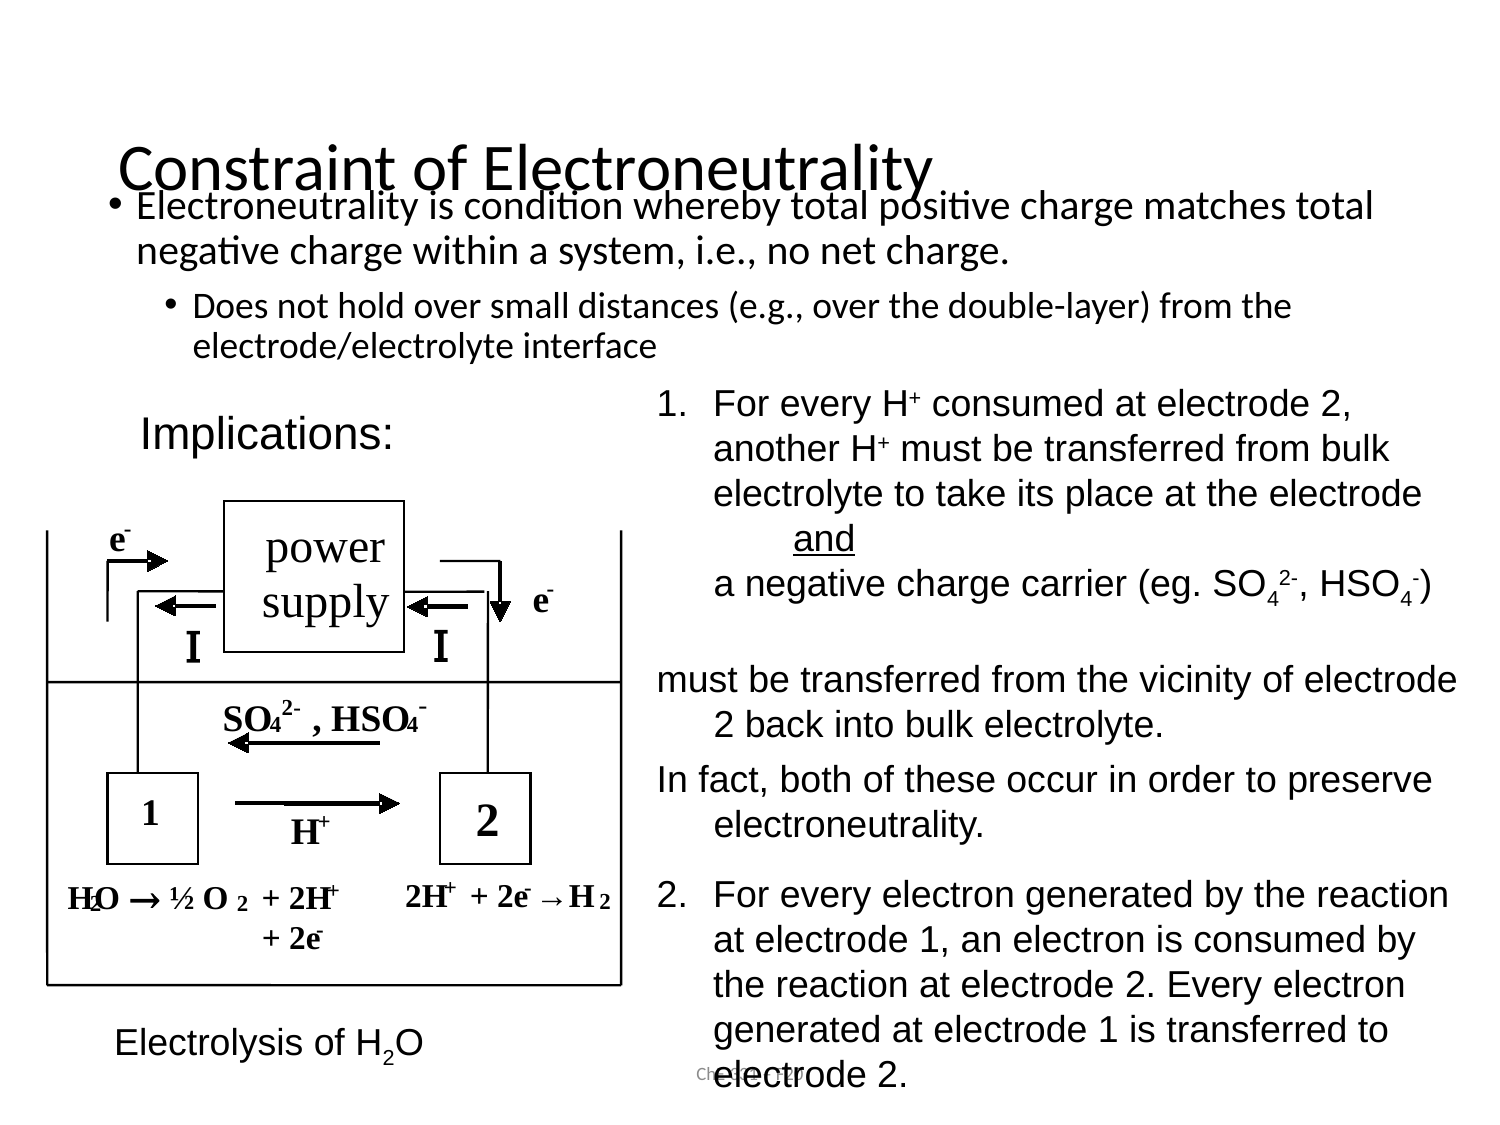

# Constraint of Electroneutrality
Electroneutrality is condition whereby total positive charge matches total negative charge within a system, i.e., no net charge.
Does not hold over small distances (e.g., over the double-layer) from the electrode/electrolyte interface
For every H+ consumed at electrode 2, another H+ must be transferred from bulk electrolyte to take its place at the electrode
             and
     	a negative charge carrier (eg. SO42-, HSO4-)
must be transferred from the vicinity of electrode 2 back into bulk electrolyte.

In fact, both of these occur in order to preserve electroneutrality.

For every electron generated by the reaction at electrode 1, an electron is consumed by the reaction at electrode 2. Every electron generated at electrode 1 is transferred to electrode 2.
Implications:

-
e

power

supply

-

e

I

I

-

2
-
SO

, HSO
4
4

2

1

+

H

+
-

2H

+ 2e

→H
+
H
O → ½ O

+ 2H

2
2
2

-

+ 2e

Electrolysis of H2O
ChE 331 – F20
11